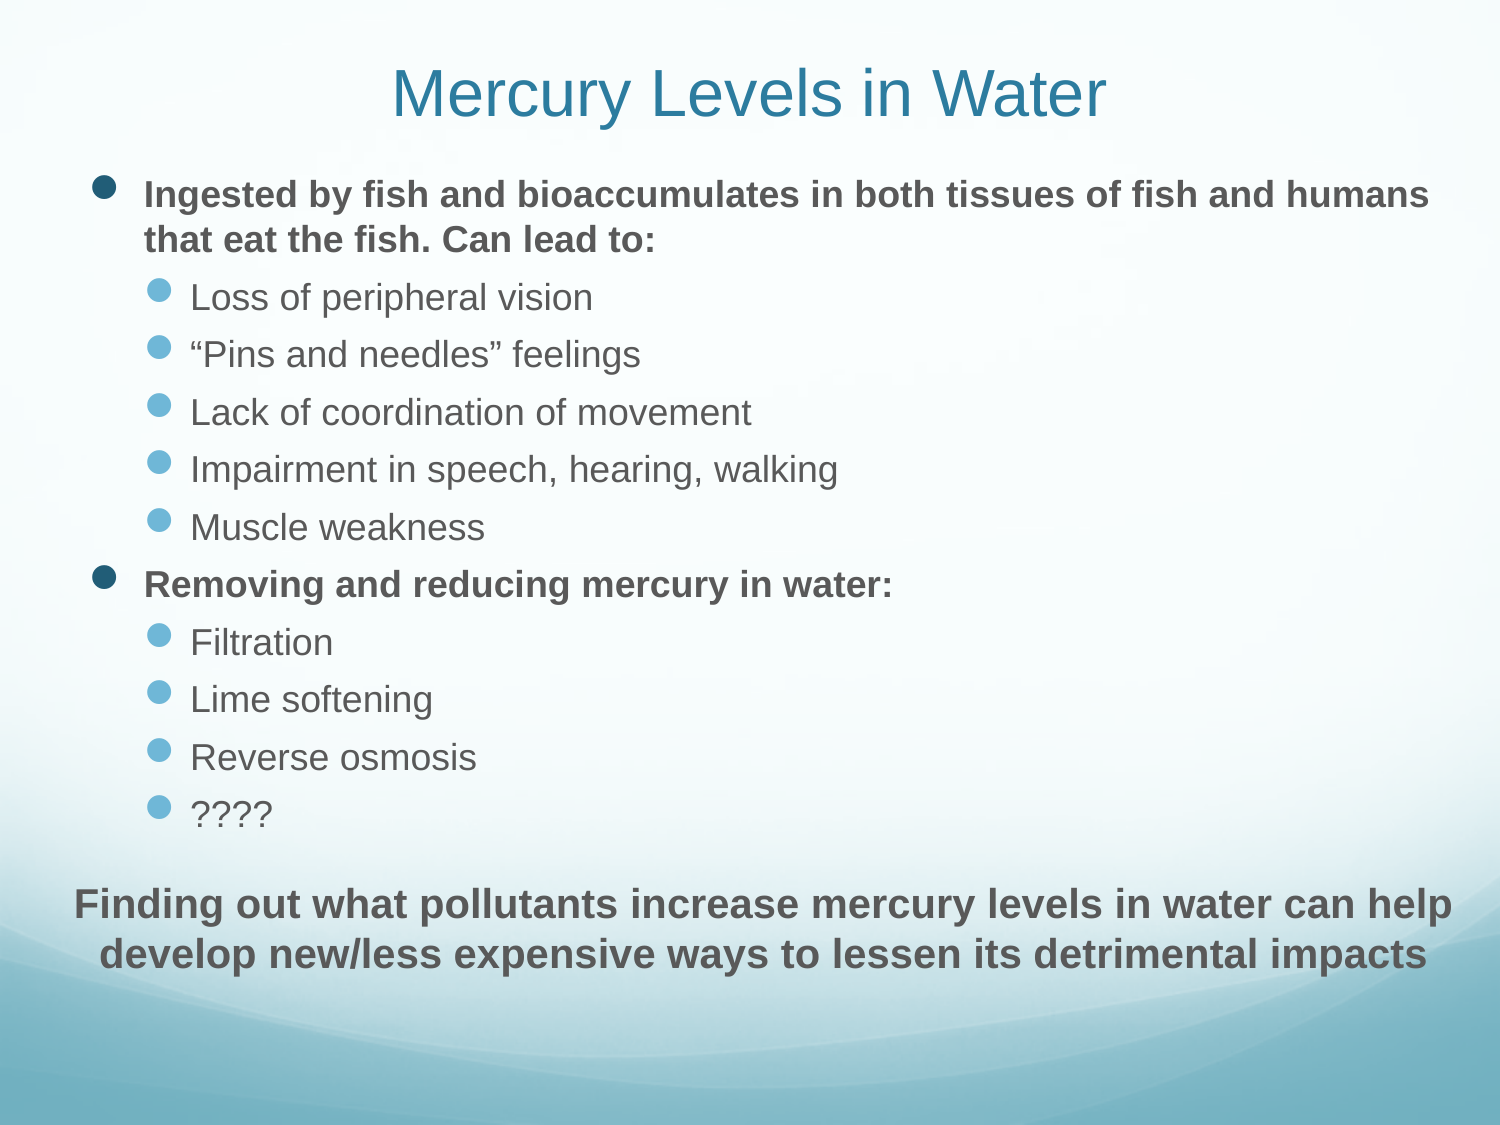

# Mercury Levels in Water
Ingested by fish and bioaccumulates in both tissues of fish and humans that eat the fish. Can lead to:
Loss of peripheral vision
“Pins and needles” feelings
Lack of coordination of movement
Impairment in speech, hearing, walking
Muscle weakness
Removing and reducing mercury in water:
Filtration
Lime softening
Reverse osmosis
????
Finding out what pollutants increase mercury levels in water can help develop new/less expensive ways to lessen its detrimental impacts